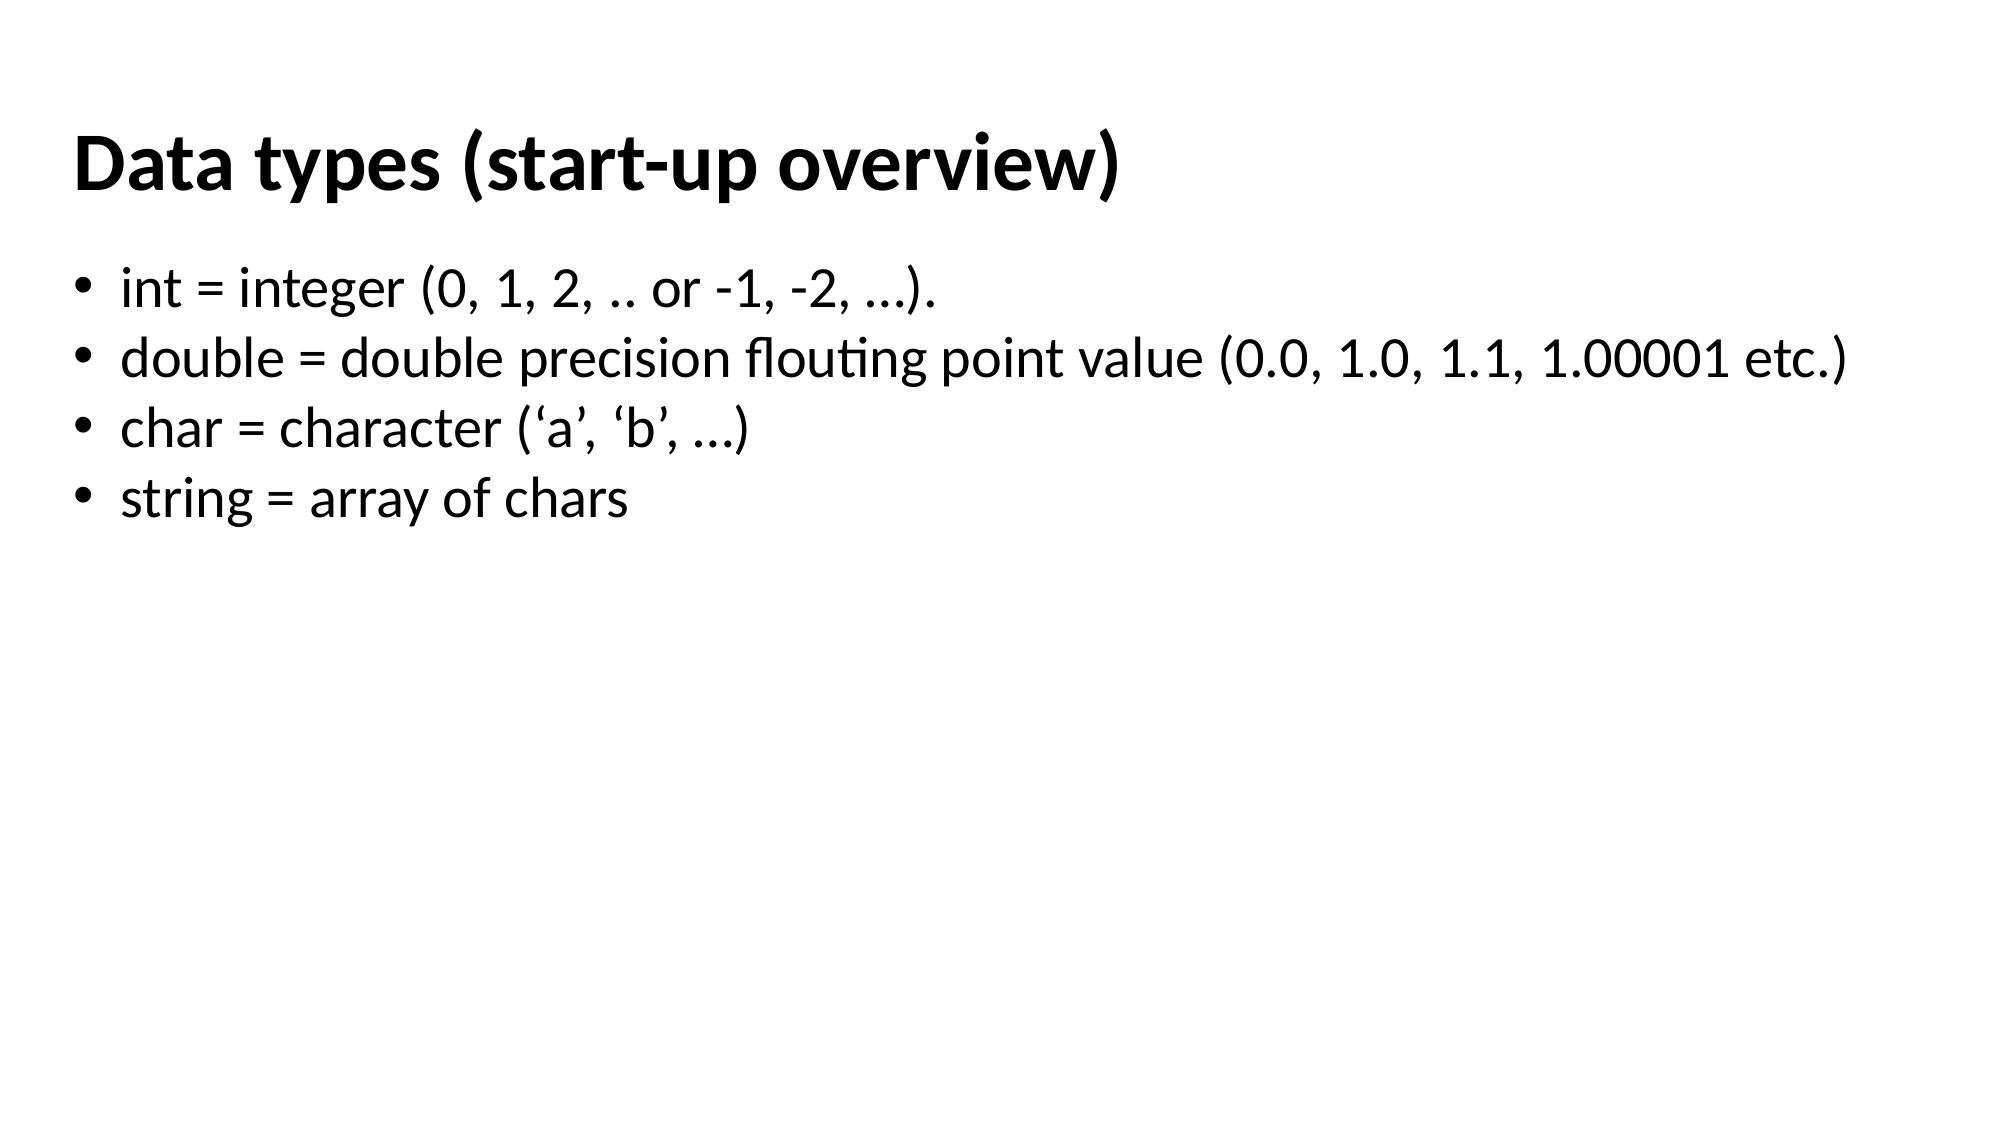

Data types (start-up overview)
int = integer (0, 1, 2, .. or -1, -2, …).
double = double precision flouting point value (0.0, 1.0, 1.1, 1.00001 etc.)
char = character (‘a’, ‘b’, …)
string = array of chars